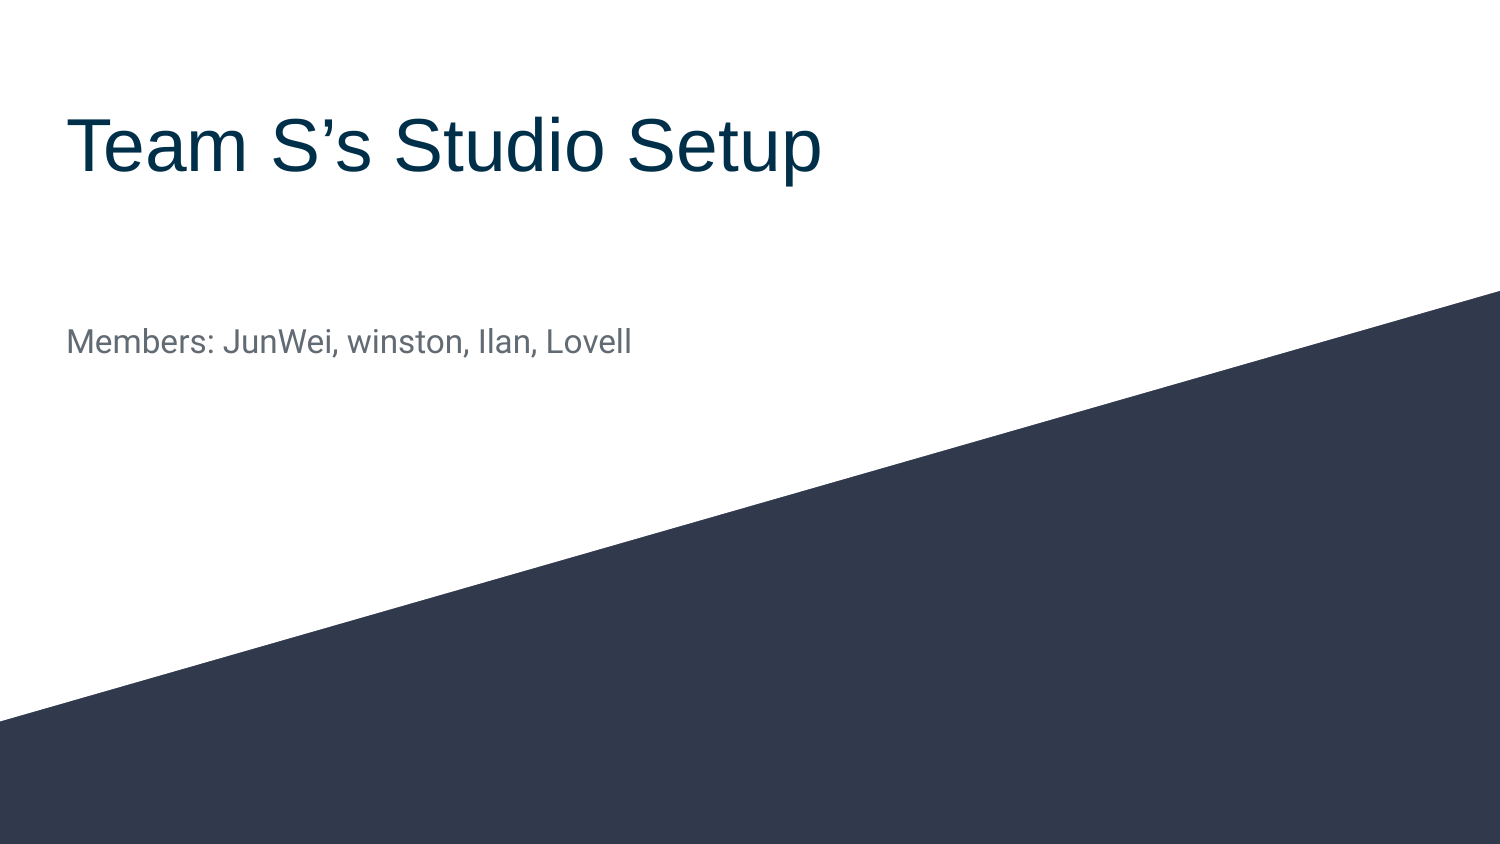

# Team S’s Studio Setup
Members: JunWei, winston, Ilan, Lovell